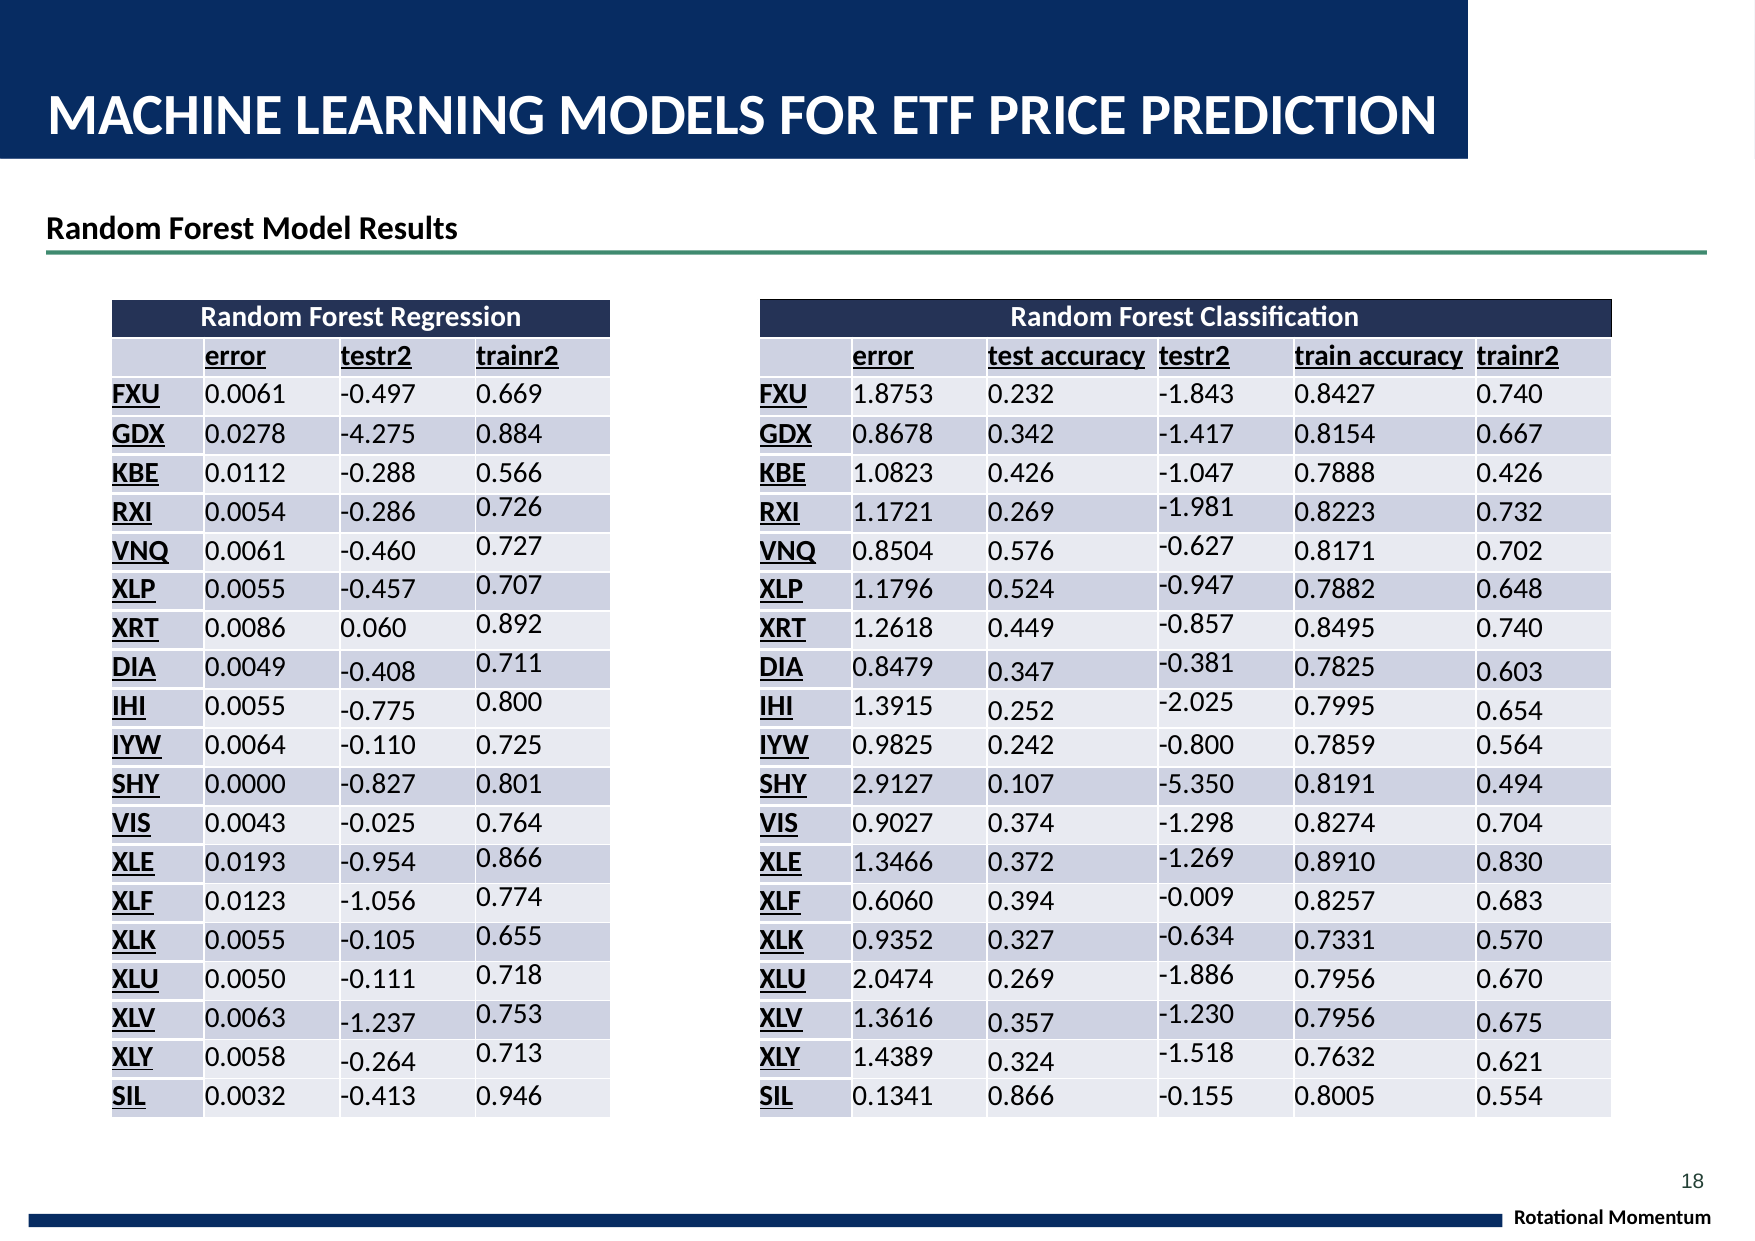

# MACHINE LEARNING MODELS FOR ETF PRICE PREDICTION
Random Forest Model Results
| Random Forest Regression |  |  |  |
| --- | --- | --- | --- |
|  | error | testr2 | trainr2 |
| FXU | 0.0061 | -0.497 | 0.669 |
| GDX | 0.0278 | -4.275 | 0.884 |
| KBE | 0.0112 | -0.288 | 0.566 |
| RXI | 0.0054 | -0.286 | 0.726 |
| VNQ | 0.0061 | -0.460 | 0.727 |
| XLP | 0.0055 | -0.457 | 0.707 |
| XRT | 0.0086 | 0.060 | 0.892 |
| DIA | 0.0049 | -0.408 | 0.711 |
| IHI | 0.0055 | -0.775 | 0.800 |
| IYW | 0.0064 | -0.110 | 0.725 |
| SHY | 0.0000 | -0.827 | 0.801 |
| VIS | 0.0043 | -0.025 | 0.764 |
| XLE | 0.0193 | -0.954 | 0.866 |
| XLF | 0.0123 | -1.056 | 0.774 |
| XLK | 0.0055 | -0.105 | 0.655 |
| XLU | 0.0050 | -0.111 | 0.718 |
| XLV | 0.0063 | -1.237 | 0.753 |
| XLY | 0.0058 | -0.264 | 0.713 |
| SIL | 0.0032 | -0.413 | 0.946 |
| Random Forest Classification |  |  |  |  |  |
| --- | --- | --- | --- | --- | --- |
|  | error | test accuracy | testr2 | train accuracy | trainr2 |
| FXU | 1.8753 | 0.232 | -1.843 | 0.8427 | 0.740 |
| GDX | 0.8678 | 0.342 | -1.417 | 0.8154 | 0.667 |
| KBE | 1.0823 | 0.426 | -1.047 | 0.7888 | 0.426 |
| RXI | 1.1721 | 0.269 | -1.981 | 0.8223 | 0.732 |
| VNQ | 0.8504 | 0.576 | -0.627 | 0.8171 | 0.702 |
| XLP | 1.1796 | 0.524 | -0.947 | 0.7882 | 0.648 |
| XRT | 1.2618 | 0.449 | -0.857 | 0.8495 | 0.740 |
| DIA | 0.8479 | 0.347 | -0.381 | 0.7825 | 0.603 |
| IHI | 1.3915 | 0.252 | -2.025 | 0.7995 | 0.654 |
| IYW | 0.9825 | 0.242 | -0.800 | 0.7859 | 0.564 |
| SHY | 2.9127 | 0.107 | -5.350 | 0.8191 | 0.494 |
| VIS | 0.9027 | 0.374 | -1.298 | 0.8274 | 0.704 |
| XLE | 1.3466 | 0.372 | -1.269 | 0.8910 | 0.830 |
| XLF | 0.6060 | 0.394 | -0.009 | 0.8257 | 0.683 |
| XLK | 0.9352 | 0.327 | -0.634 | 0.7331 | 0.570 |
| XLU | 2.0474 | 0.269 | -1.886 | 0.7956 | 0.670 |
| XLV | 1.3616 | 0.357 | -1.230 | 0.7956 | 0.675 |
| XLY | 1.4389 | 0.324 | -1.518 | 0.7632 | 0.621 |
| SIL | 0.1341 | 0.866 | -0.155 | 0.8005 | 0.554 |
18